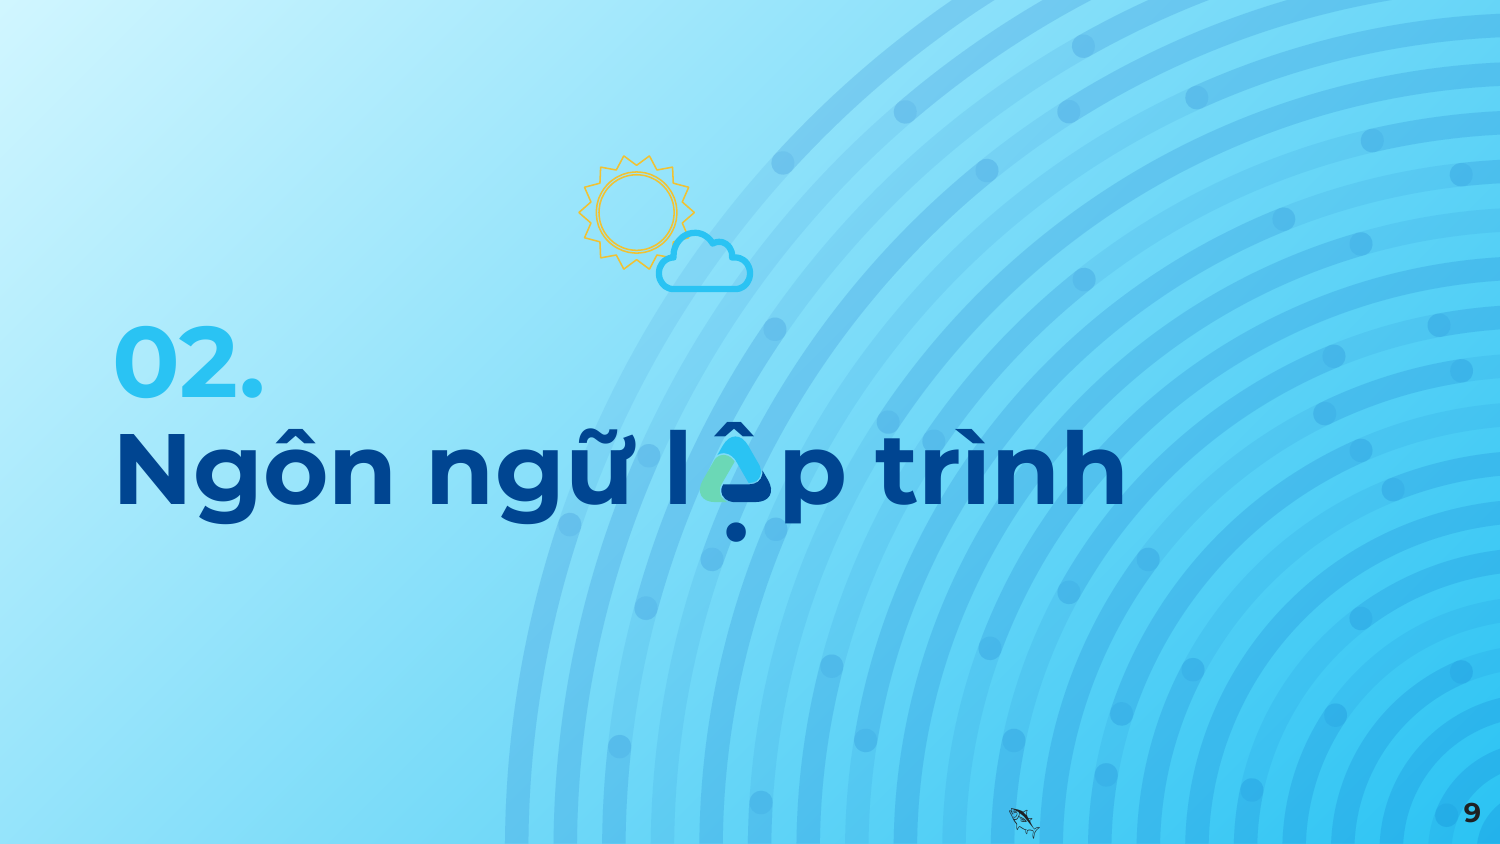

# 02.
Ngôn ngữ l   p trình

ˆ
.

9
🐟